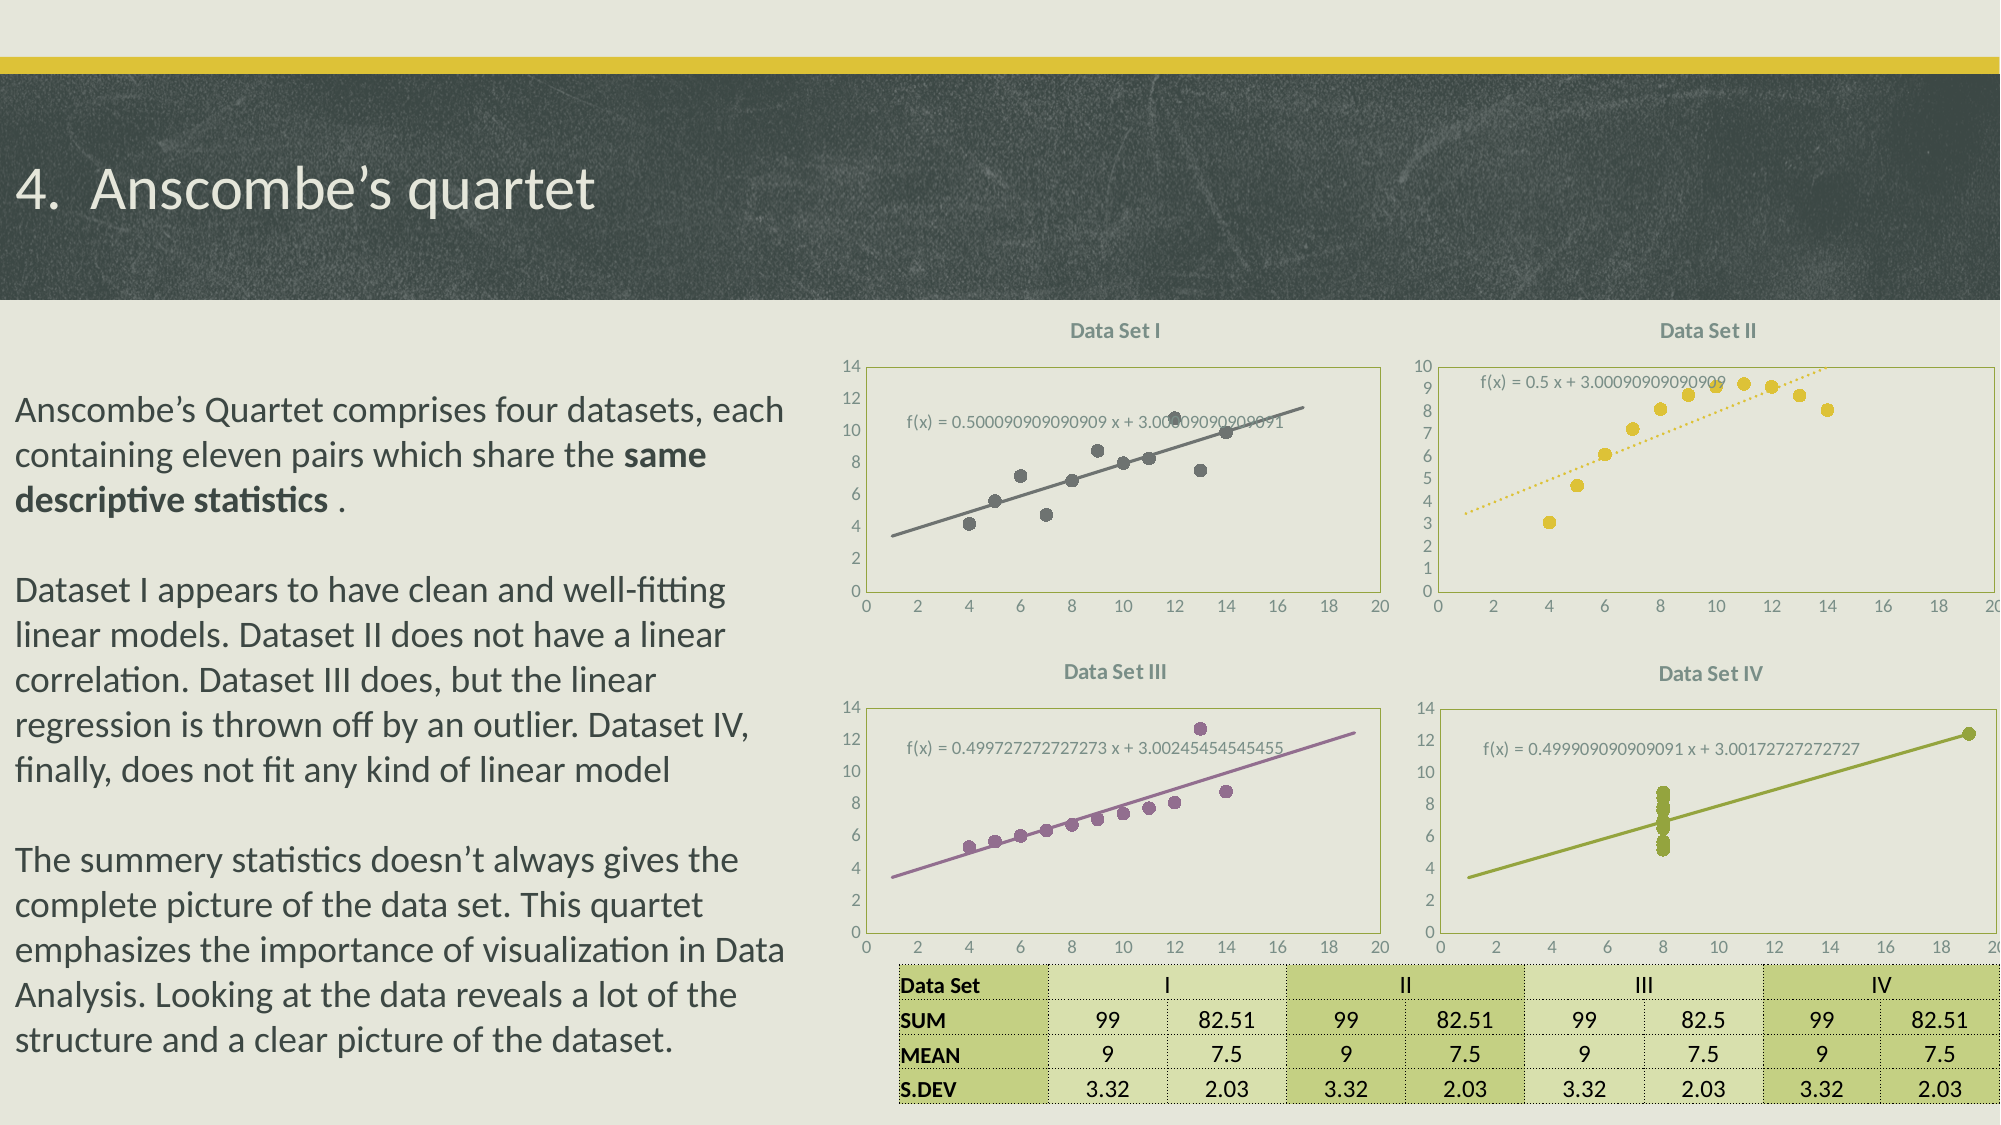

# 4.  Anscombe’s quartet

### Chart: Data Set I

| Category |  |
|---|---|

### Chart: Data Set II

| Category |  |
|---|---|
Anscombe’s Quartet comprises four datasets, each containing eleven pairs which share the same descriptive statistics .

Dataset I appears to have clean and well-fitting linear models. Dataset II does not have a linear correlation. Dataset III does, but the linear regression is thrown off by an outlier. Dataset IV, finally, does not fit any kind of linear model

The summery statistics doesn’t always gives the complete picture of the data set. This quartet emphasizes the importance of visualization in Data Analysis. Looking at the data reveals a lot of the structure and a clear picture of the dataset.

### Chart: Data Set III

| Category |  |
|---|---|

### Chart: Data Set IV

| Category |  |
|---|---|
| Data Set | I |  | II |  | III |  | IV |  |
| --- | --- | --- | --- | --- | --- | --- | --- | --- |
| SUM | 99 | 82.51 | 99 | 82.51 | 99 | 82.5 | 99 | 82.51 |
| MEAN | 9 | 7.5 | 9 | 7.5 | 9 | 7.5 | 9 | 7.5 |
| S.DEV | 3.32 | 2.03 | 3.32 | 2.03 | 3.32 | 2.03 | 3.32 | 2.03 |